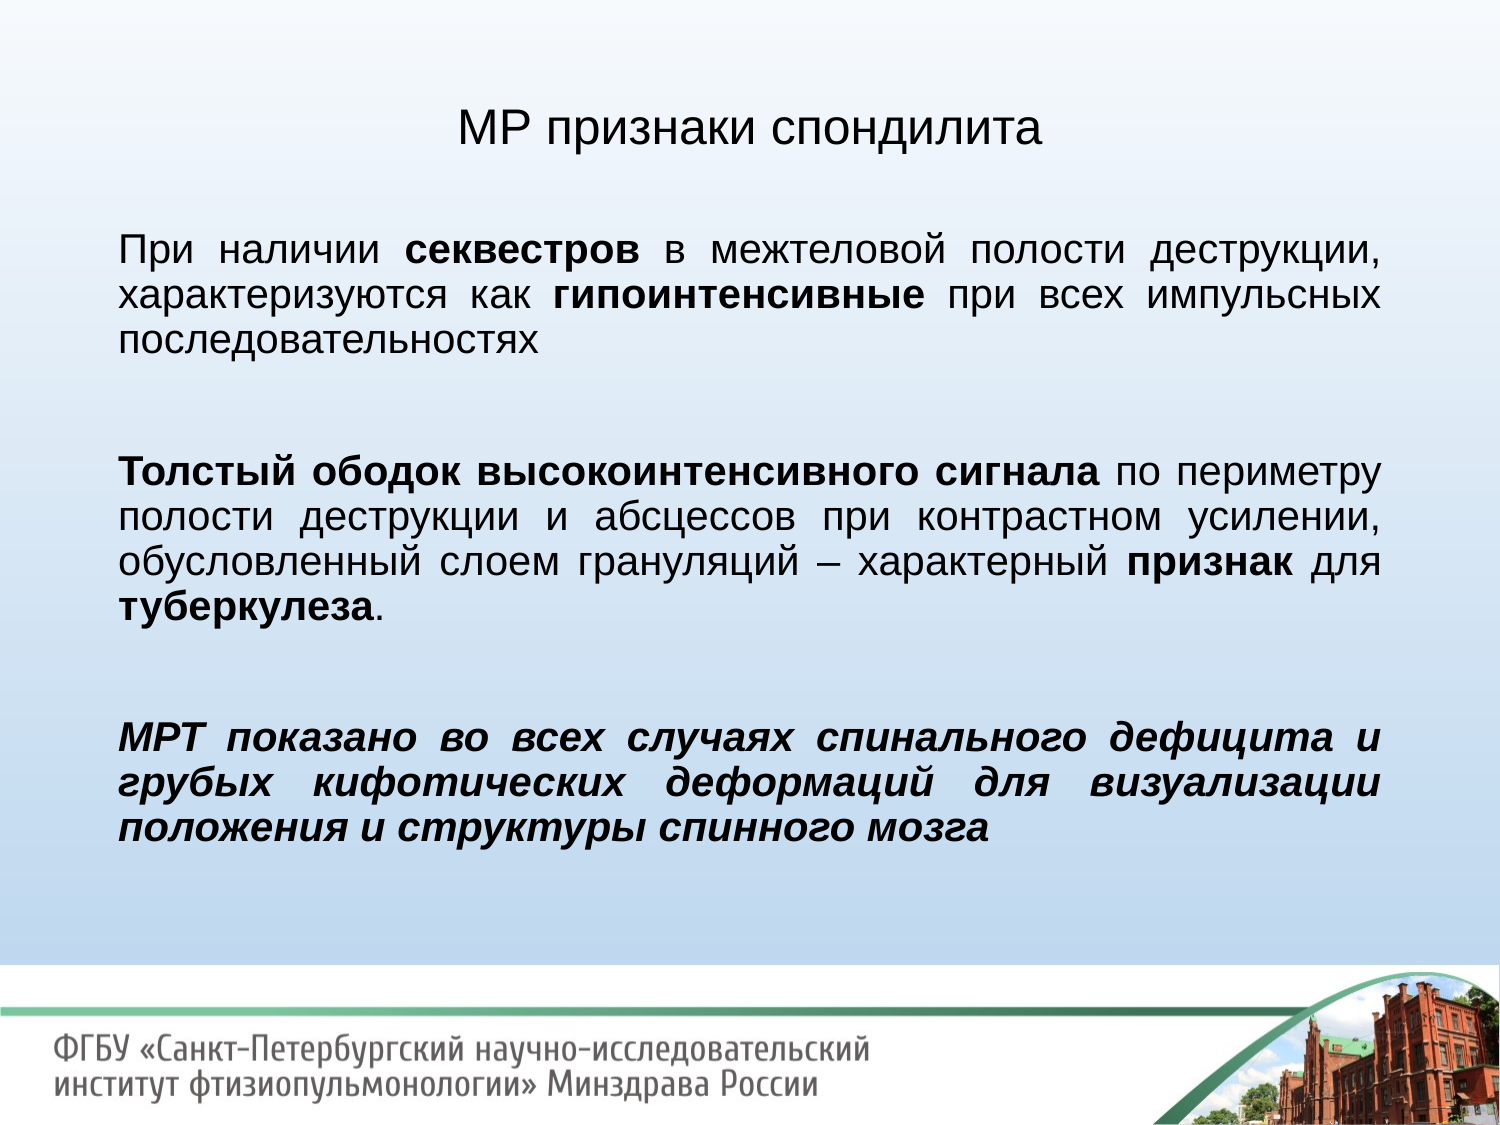

# МР признаки спондилита
При наличии секвестров в межтеловой полости деструкции, характеризуются как гипоинтенсивные при всех импульсных последовательностях

Толстый ободок высокоинтенсивного сигнала по периметру полости деструкции и абсцессов при контрастном усилении, обусловленный слоем грануляций – характерный признак для туберкулеза.

МРТ показано во всех случаях спинального дефицита и грубых кифотических деформаций для визуализации положения и структуры спинного мозга